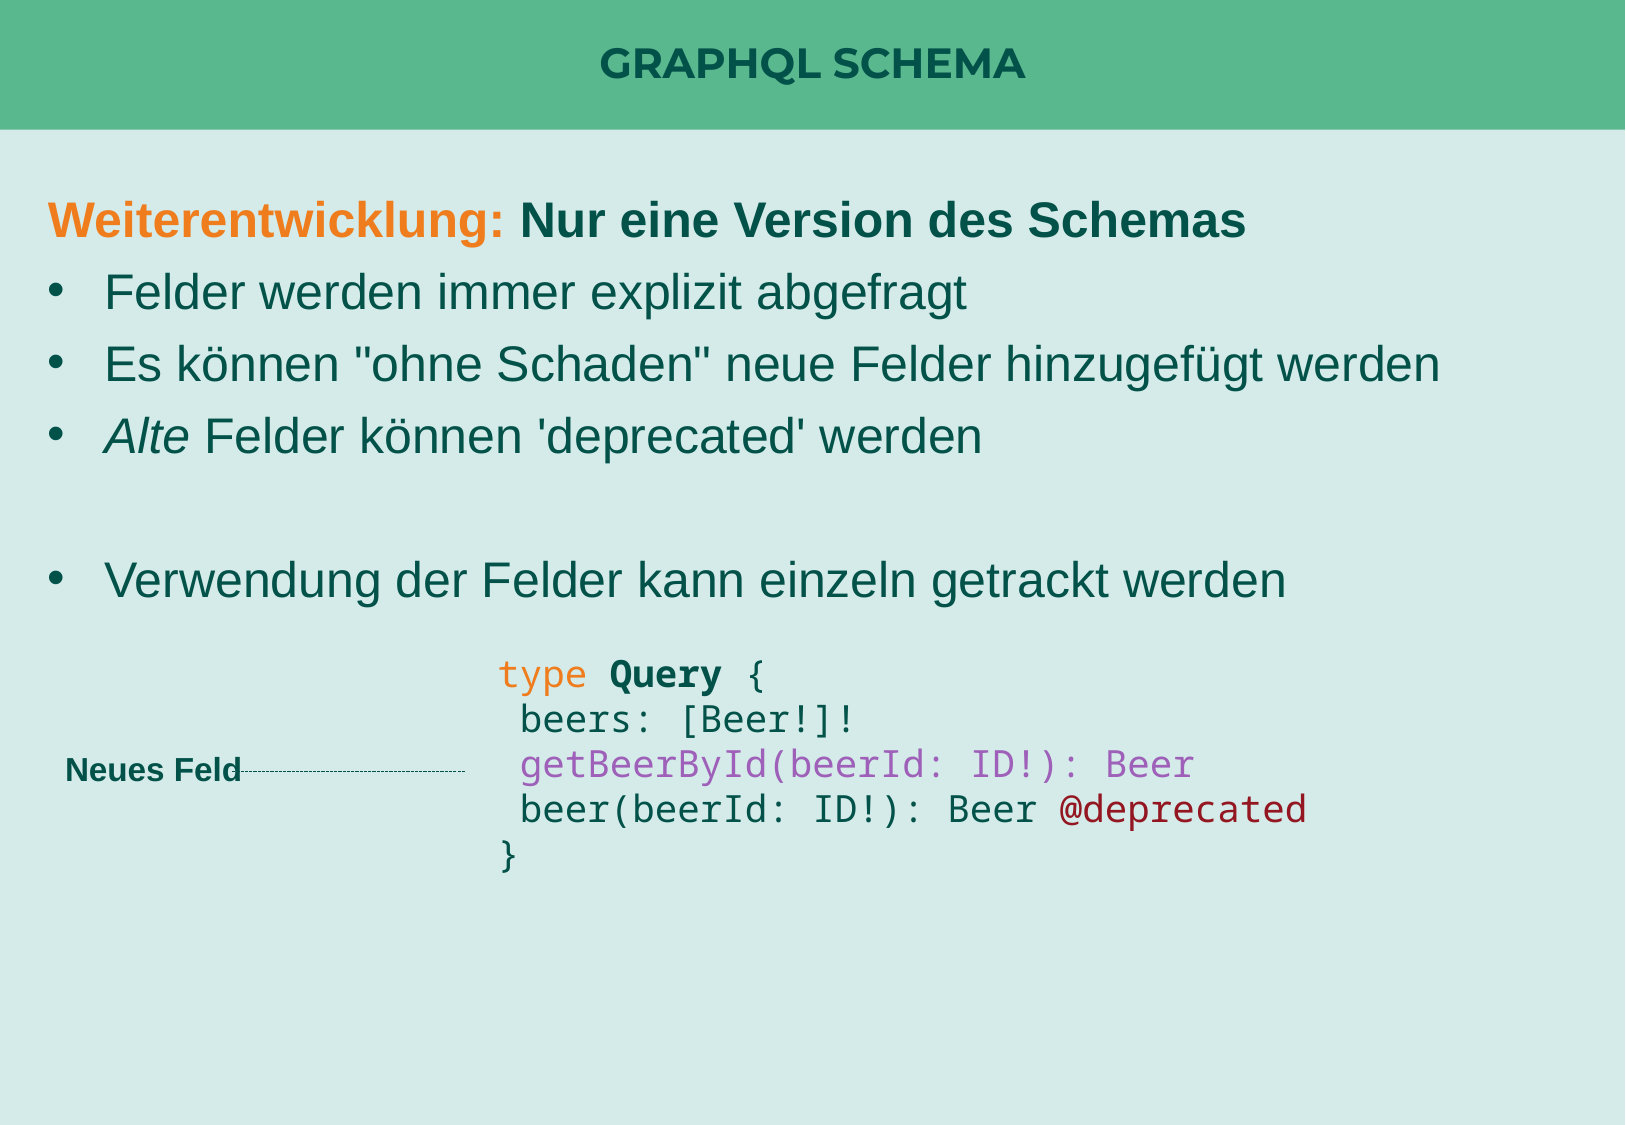

# GraphQL Schema
Weiterentwicklung: Nur eine Version des Schemas
Felder werden immer explizit abgefragt
Es können "ohne Schaden" neue Felder hinzugefügt werden
Alte Felder können 'deprecated' werden

Verwendung der Felder kann einzeln getrackt werden
type Query {
 beers: [Beer!]!
 getBeerById(beerId: ID!): Beer
 beer(beerId: ID!): Beer @deprecated
}

Neues Feld